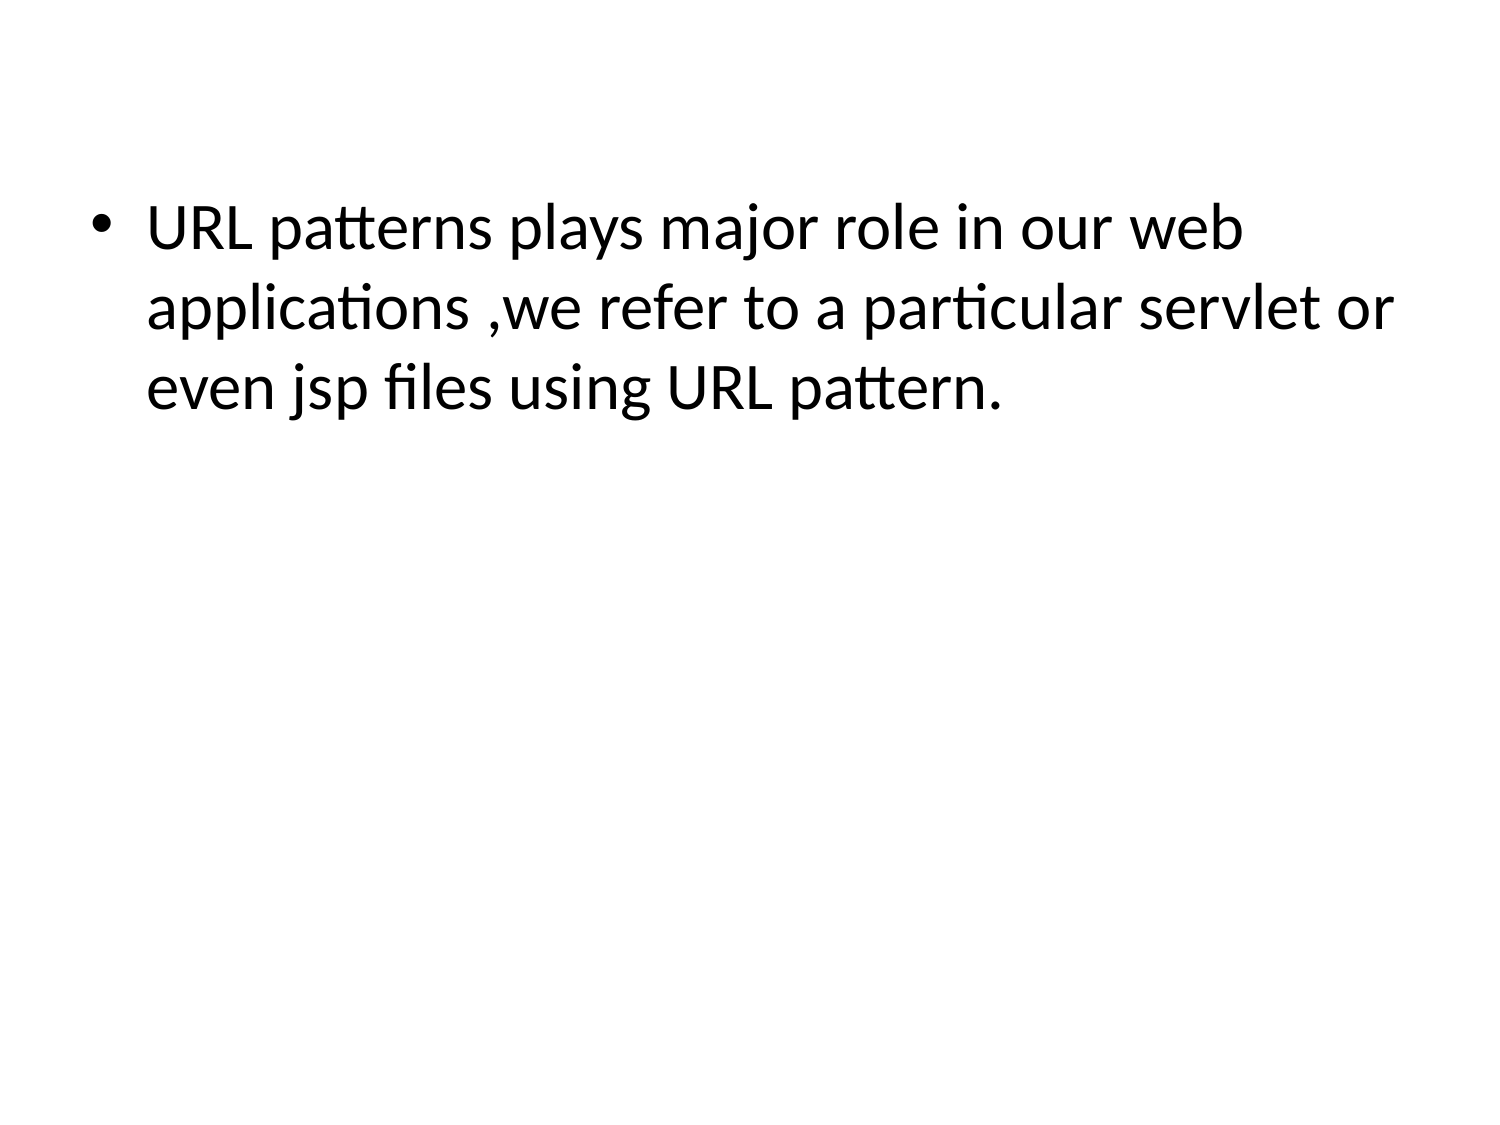

URL patterns plays major role in our web applications ,we refer to a particular servlet or even jsp files using URL pattern.